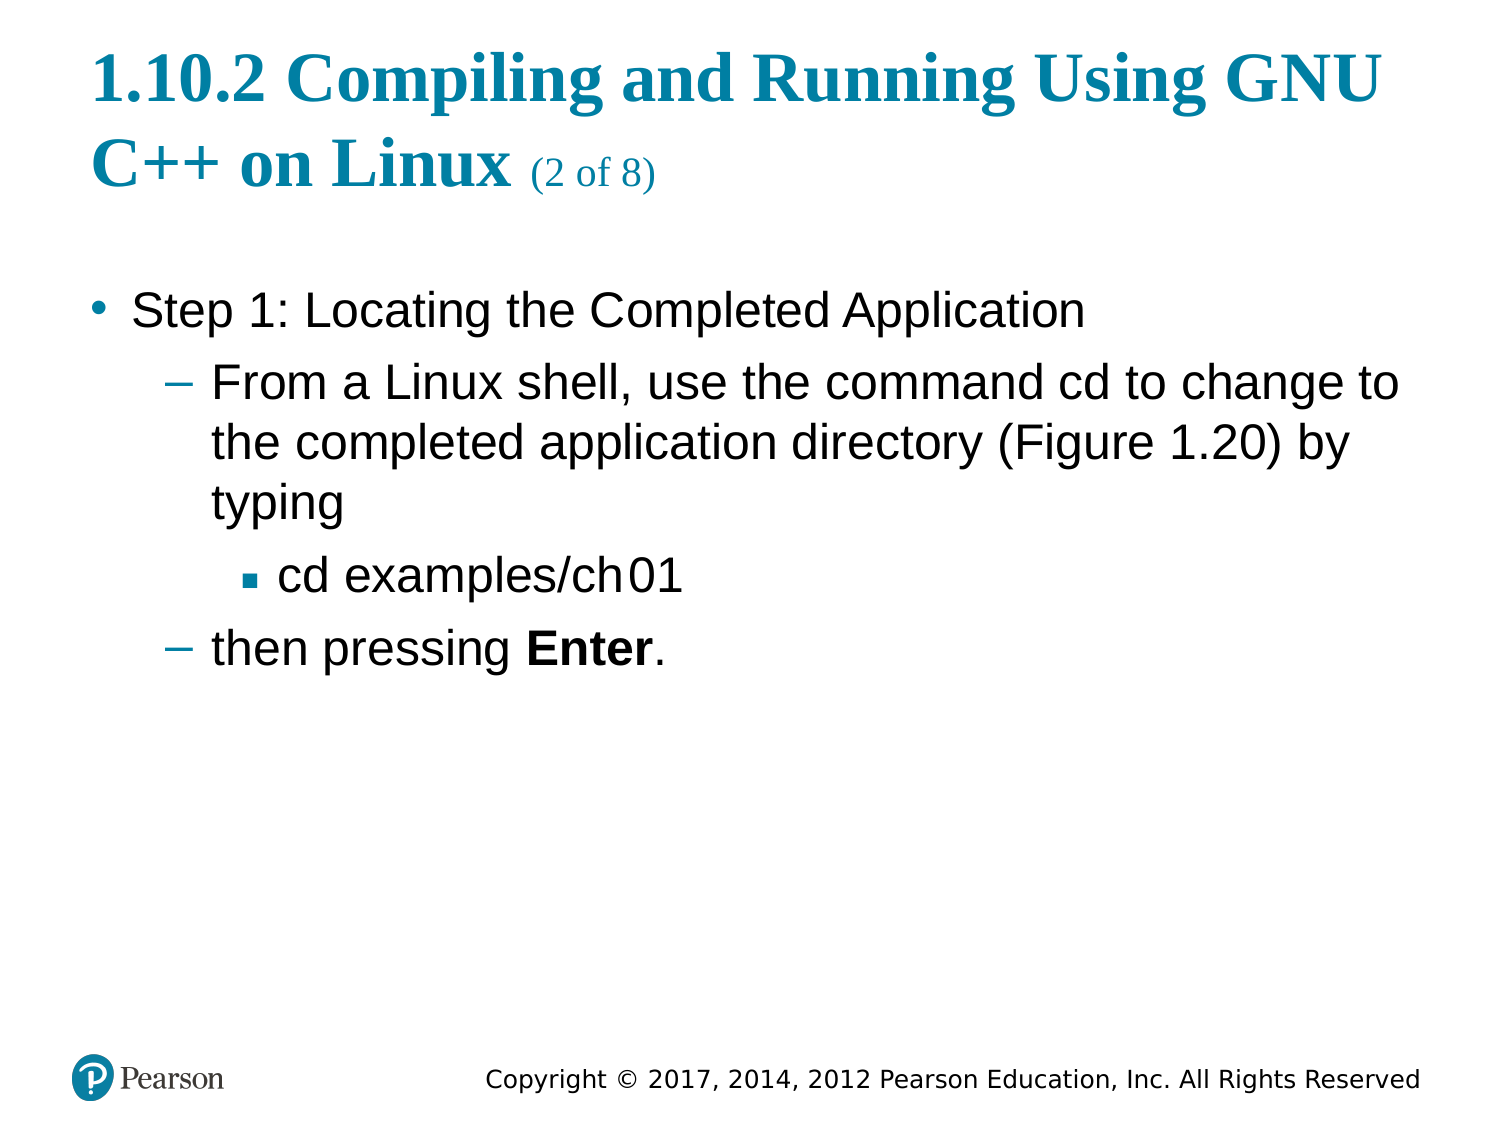

# 1.10.2 Compiling and Running Using G N U C++ on Linux (2 of 8)
Step 1: Locating the Completed Application
From a Linux shell, use the command cd to change to the completed application directory (Figure 1.20) by typing
cd examples/chapter01
then pressing Enter.